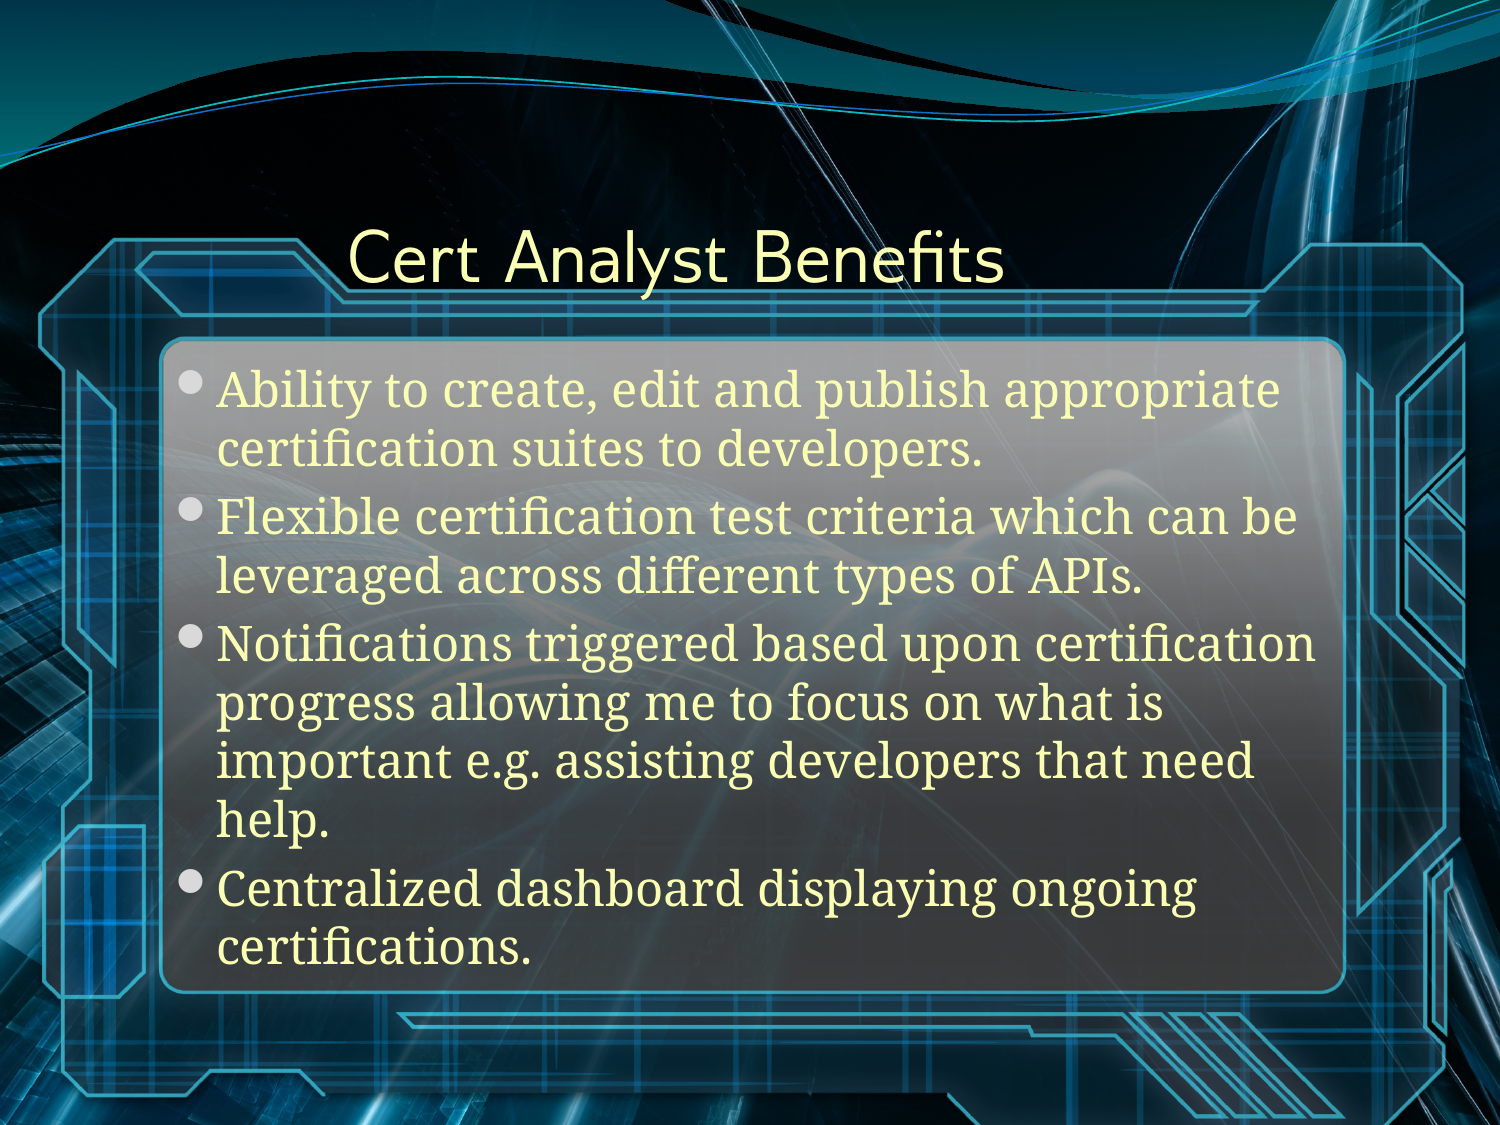

# Cert Analyst Benefits
Ability to create, edit and publish appropriate certification suites to developers.
Flexible certification test criteria which can be leveraged across different types of APIs.
Notifications triggered based upon certification progress allowing me to focus on what is important e.g. assisting developers that need help.
Centralized dashboard displaying ongoing certifications.